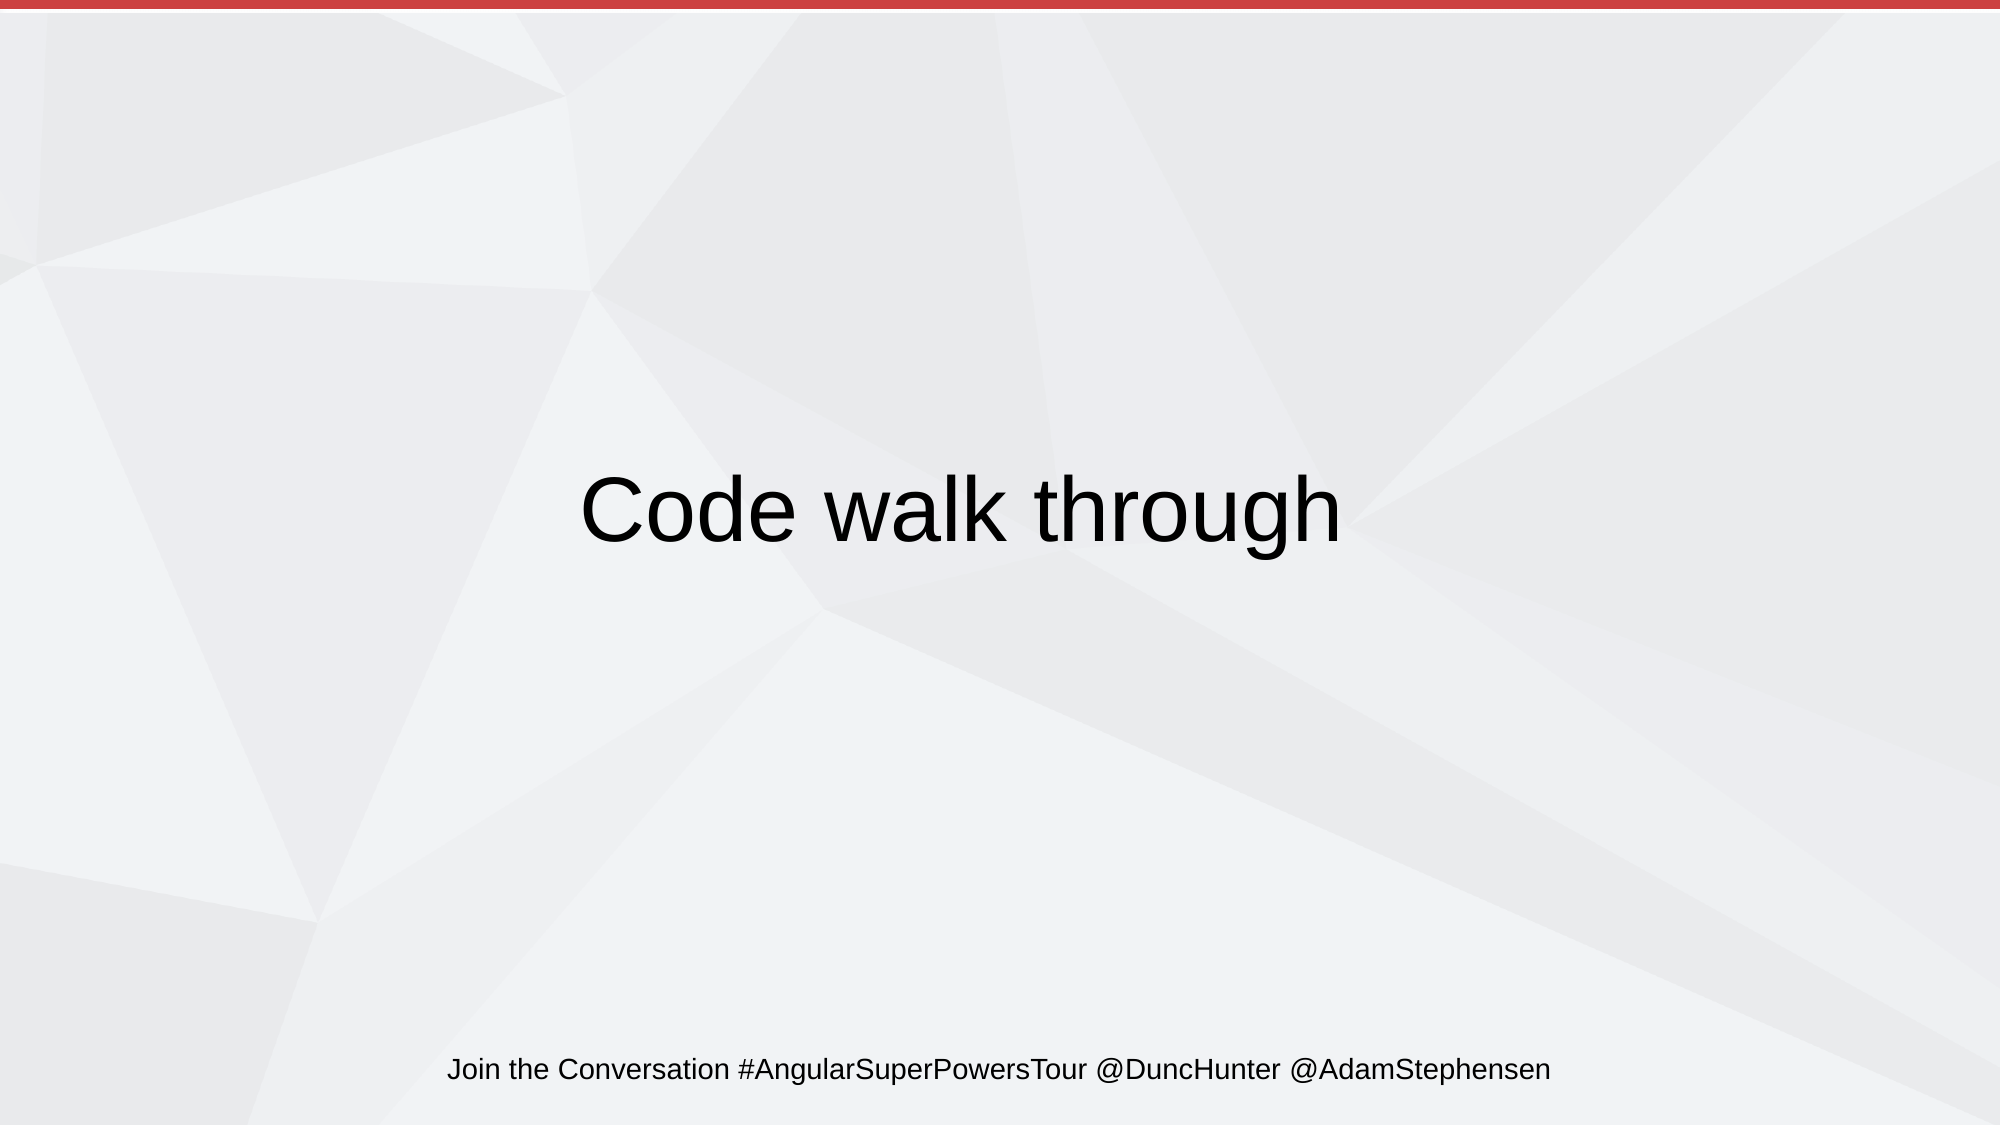

Code walk through
Join the Conversation #AngularSuperPowersTour @DuncHunter @AdamStephensen